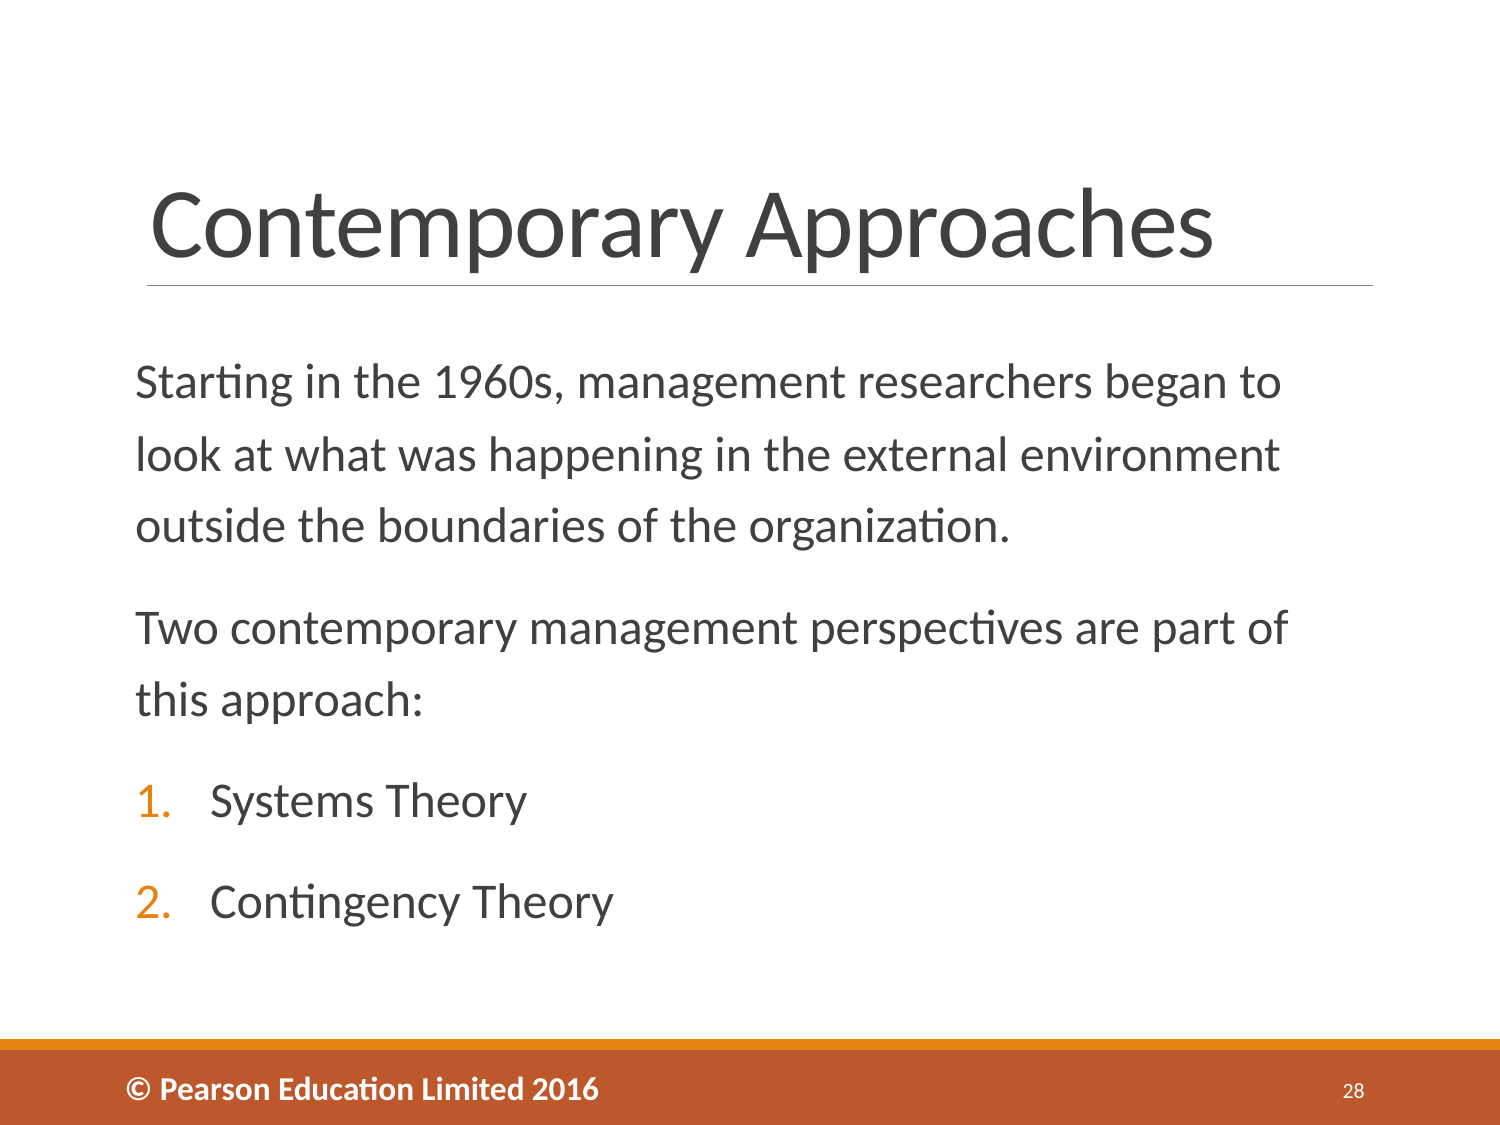

# Contemporary Approaches
Starting in the 1960s, management researchers began to look at what was happening in the external environment outside the boundaries of the organization.
Two contemporary management perspectives are part of this approach:
Systems Theory
Contingency Theory
© Pearson Education Limited 2016
28